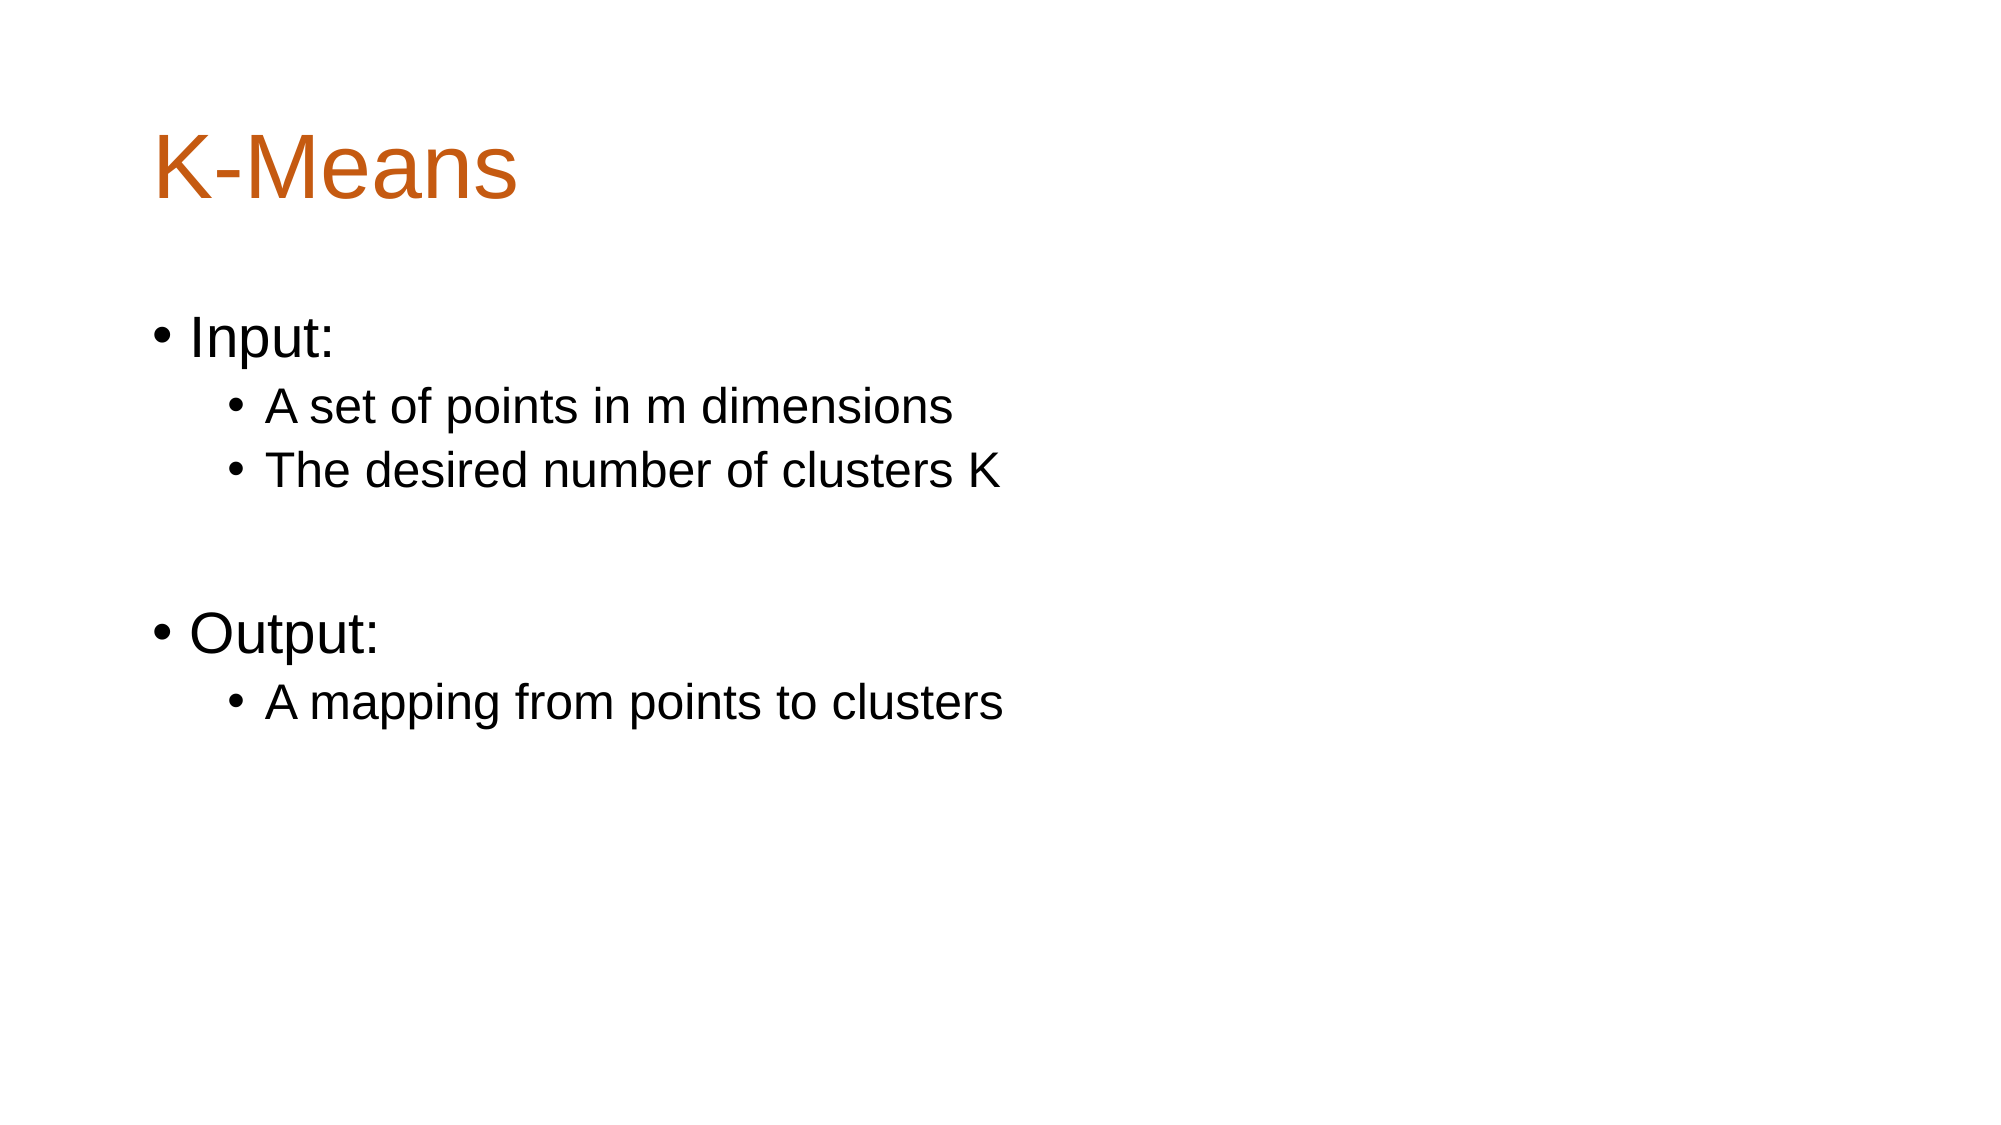

# K-Means
Input:
A set of points in m dimensions
The desired number of clusters K

Output:
A mapping from points to clusters